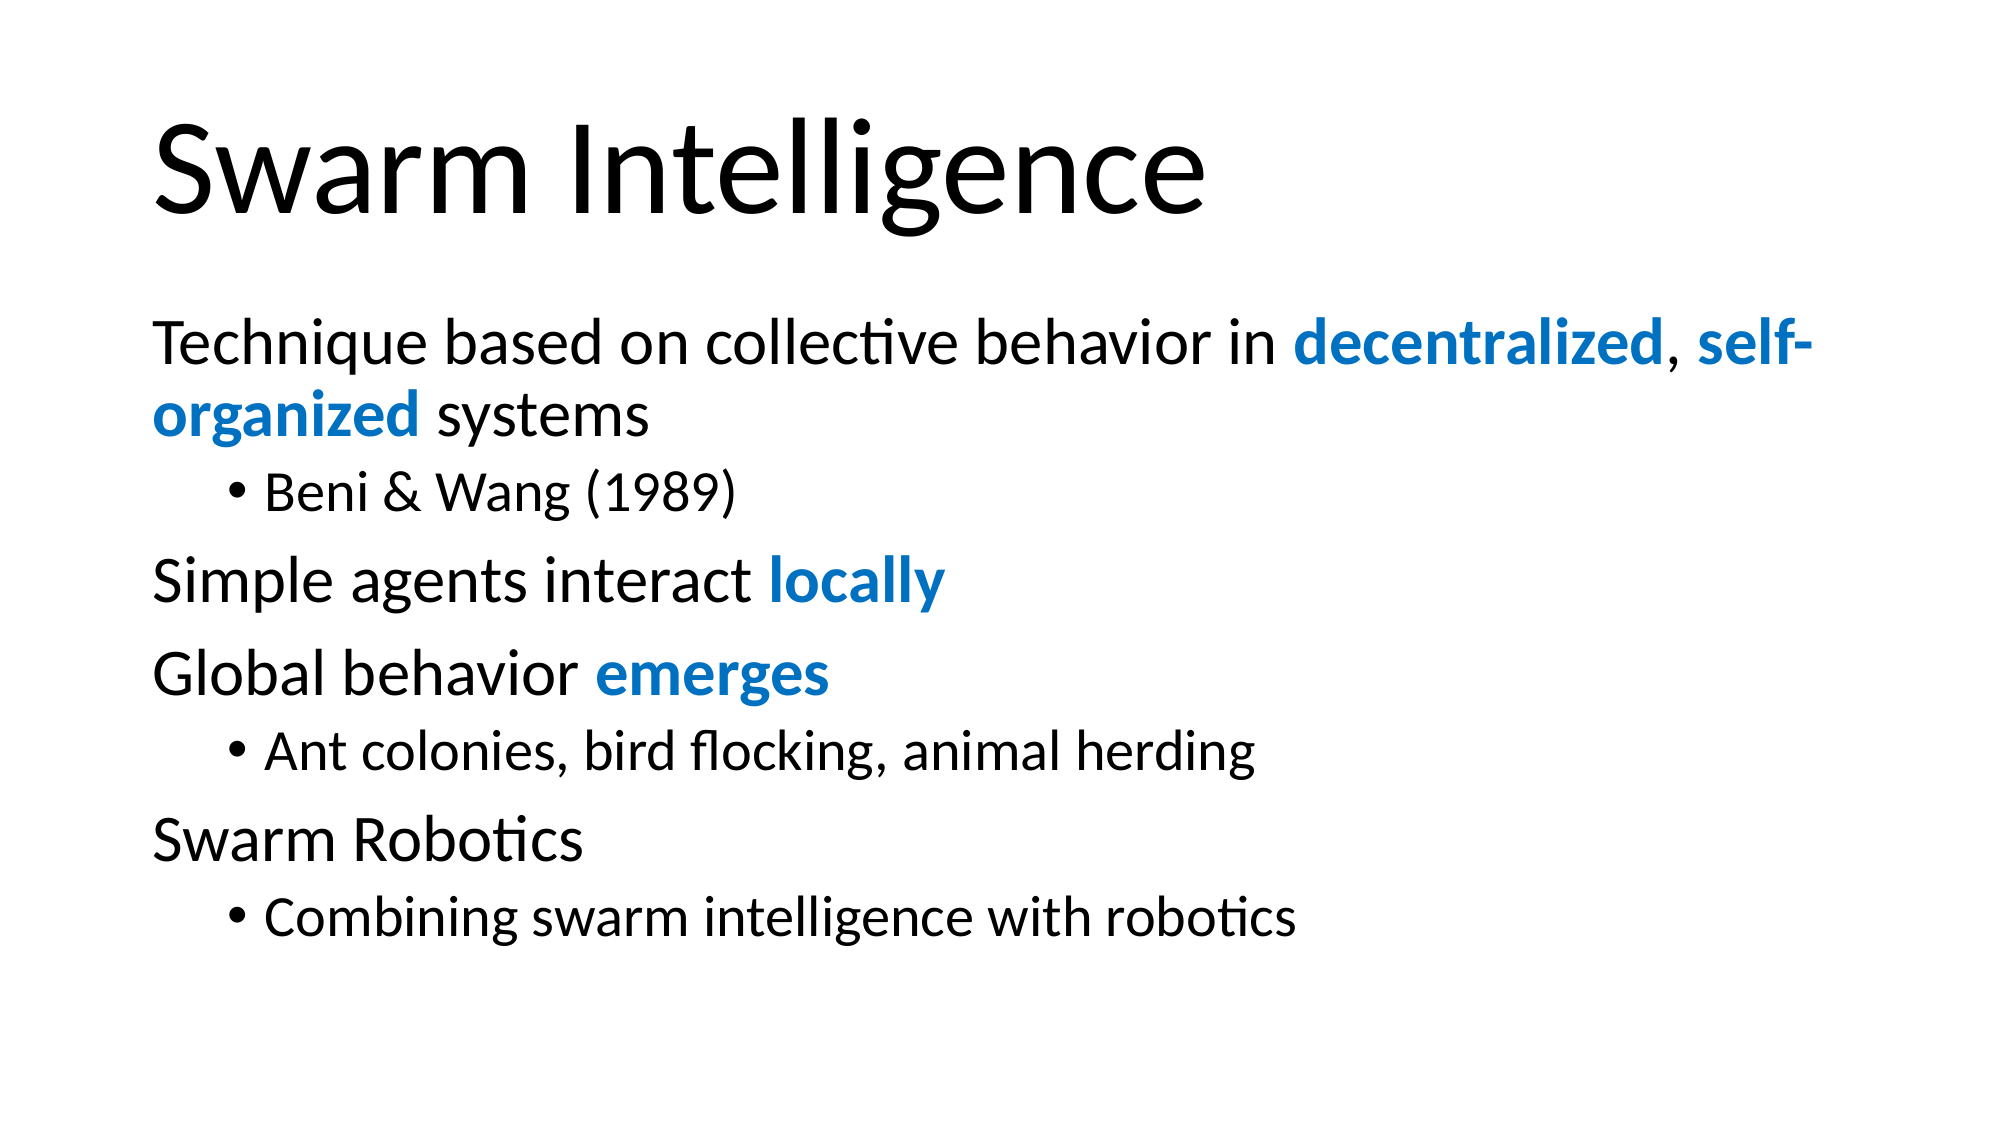

# Swarm Intelligence
Technique based on collective behavior in decentralized, self-organized systems
Beni & Wang (1989)
Simple agents interact locally
Global behavior emerges
Ant colonies, bird flocking, animal herding
Swarm Robotics
Combining swarm intelligence with robotics